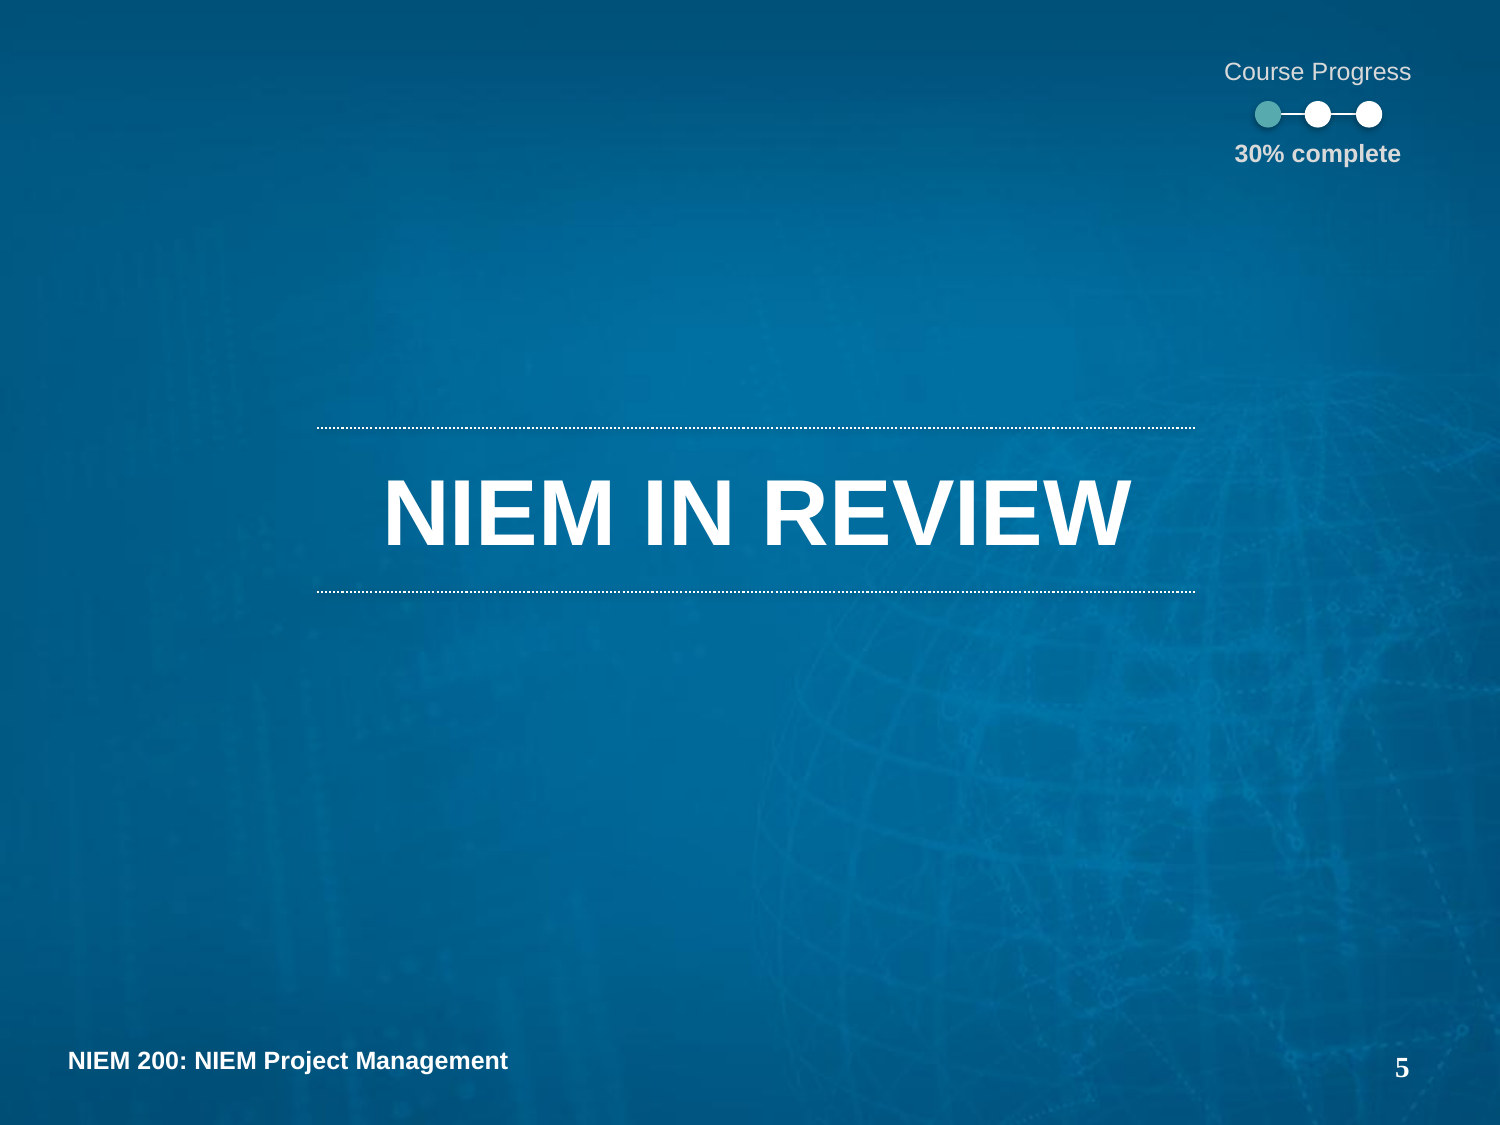

Course Progress

30% complete
# NIEM in Review
5